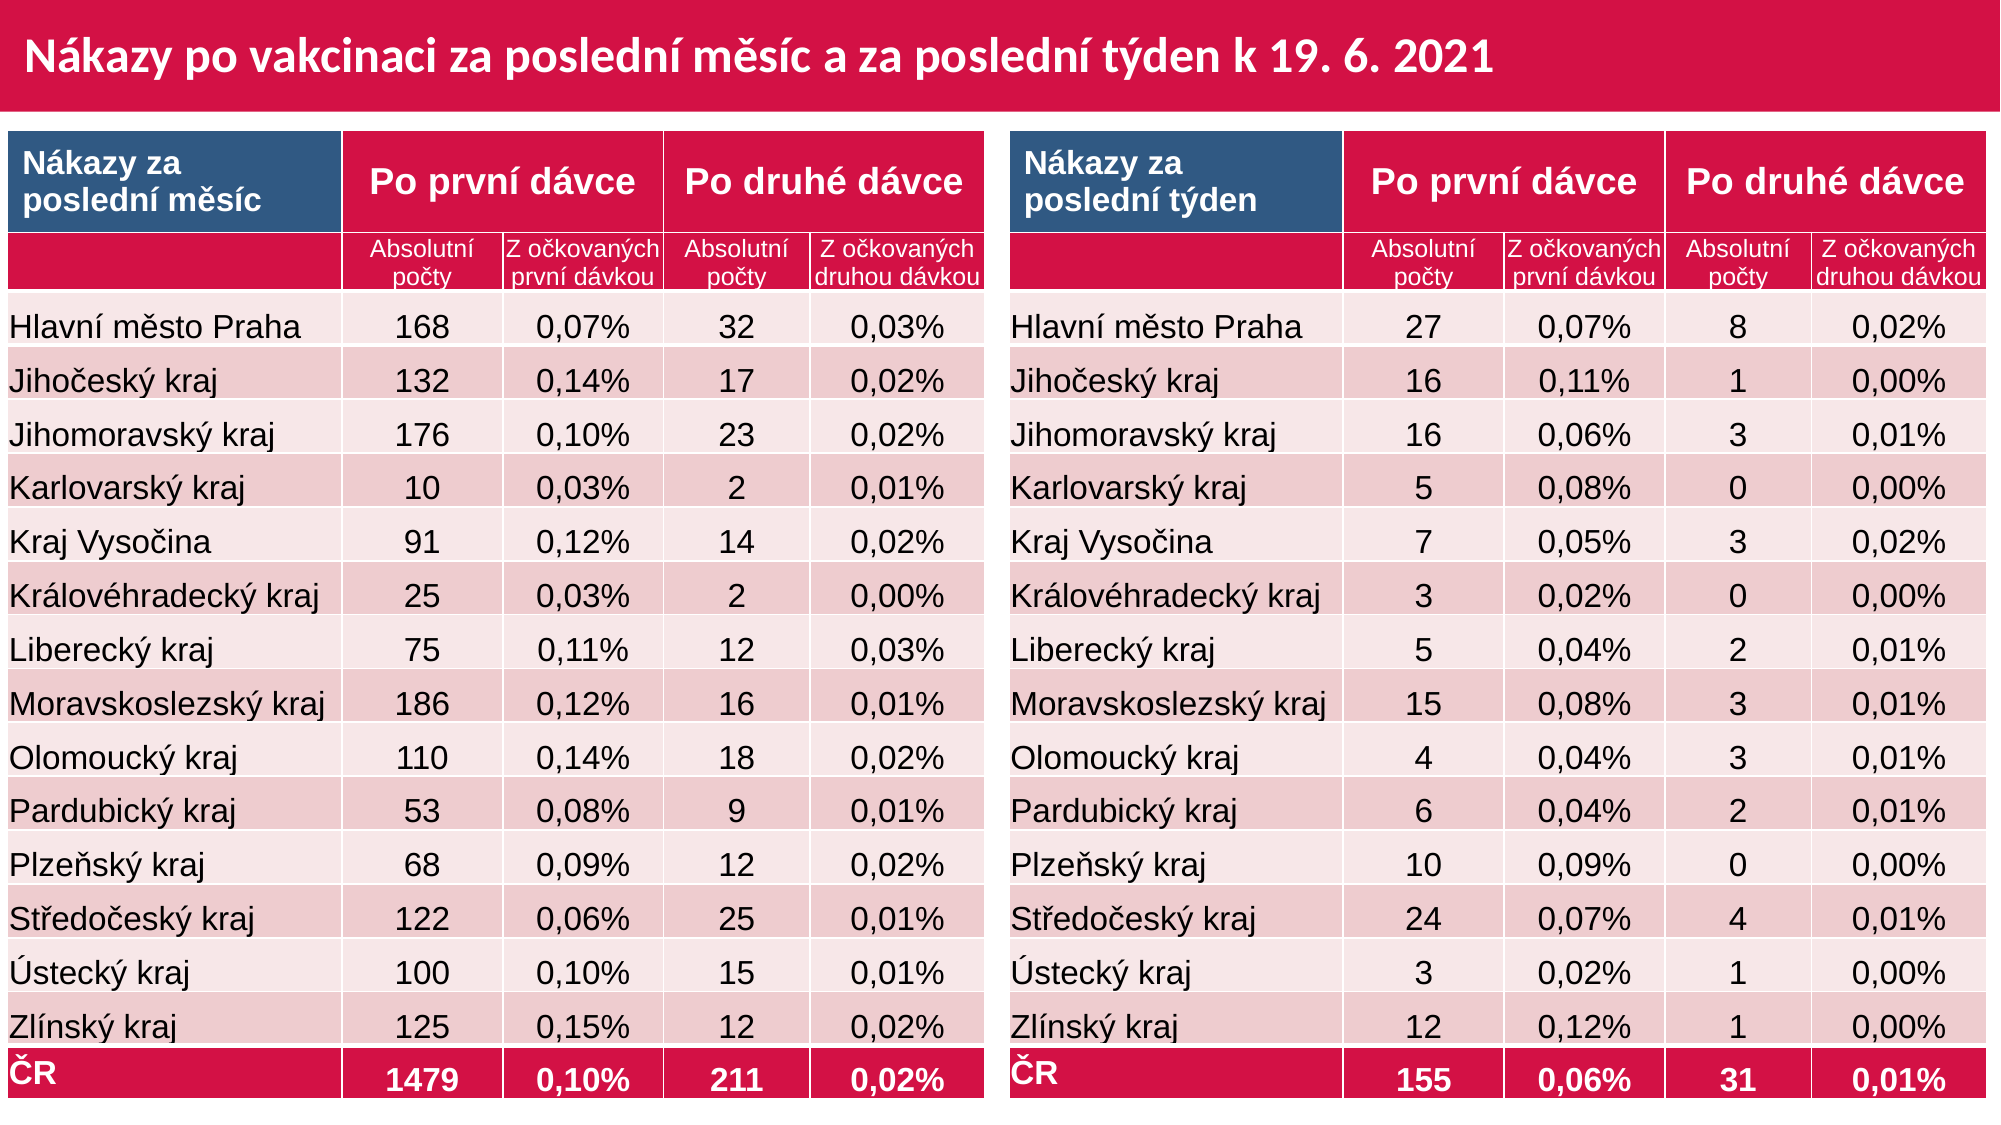

# Nákazy po vakcinaci za poslední měsíc a za poslední týden k 19. 6. 2021
| Nákazy za poslední měsíc | Po první dávce |  | Po druhé dávce |  |
| --- | --- | --- | --- | --- |
|  | Absolutní počty | Z očkovaných první dávkou | Absolutní počty | Z očkovaných druhou dávkou |
| Hlavní město Praha | 168 | 0,07% | 32 | 0,03% |
| Jihočeský kraj | 132 | 0,14% | 17 | 0,02% |
| Jihomoravský kraj | 176 | 0,10% | 23 | 0,02% |
| Karlovarský kraj | 10 | 0,03% | 2 | 0,01% |
| Kraj Vysočina | 91 | 0,12% | 14 | 0,02% |
| Královéhradecký kraj | 25 | 0,03% | 2 | 0,00% |
| Liberecký kraj | 75 | 0,11% | 12 | 0,03% |
| Moravskoslezský kraj | 186 | 0,12% | 16 | 0,01% |
| Olomoucký kraj | 110 | 0,14% | 18 | 0,02% |
| Pardubický kraj | 53 | 0,08% | 9 | 0,01% |
| Plzeňský kraj | 68 | 0,09% | 12 | 0,02% |
| Středočeský kraj | 122 | 0,06% | 25 | 0,01% |
| Ústecký kraj | 100 | 0,10% | 15 | 0,01% |
| Zlínský kraj | 125 | 0,15% | 12 | 0,02% |
| ČR | 1479 | 0,10% | 211 | 0,02% |
| Nákazy za poslední týden | Po první dávce |  | Po druhé dávce |  |
| --- | --- | --- | --- | --- |
|  | Absolutní počty | Z očkovaných první dávkou | Absolutní počty | Z očkovaných druhou dávkou |
| Hlavní město Praha | 27 | 0,07% | 8 | 0,02% |
| Jihočeský kraj | 16 | 0,11% | 1 | 0,00% |
| Jihomoravský kraj | 16 | 0,06% | 3 | 0,01% |
| Karlovarský kraj | 5 | 0,08% | 0 | 0,00% |
| Kraj Vysočina | 7 | 0,05% | 3 | 0,02% |
| Královéhradecký kraj | 3 | 0,02% | 0 | 0,00% |
| Liberecký kraj | 5 | 0,04% | 2 | 0,01% |
| Moravskoslezský kraj | 15 | 0,08% | 3 | 0,01% |
| Olomoucký kraj | 4 | 0,04% | 3 | 0,01% |
| Pardubický kraj | 6 | 0,04% | 2 | 0,01% |
| Plzeňský kraj | 10 | 0,09% | 0 | 0,00% |
| Středočeský kraj | 24 | 0,07% | 4 | 0,01% |
| Ústecký kraj | 3 | 0,02% | 1 | 0,00% |
| Zlínský kraj | 12 | 0,12% | 1 | 0,00% |
| ČR | 155 | 0,06% | 31 | 0,01% |